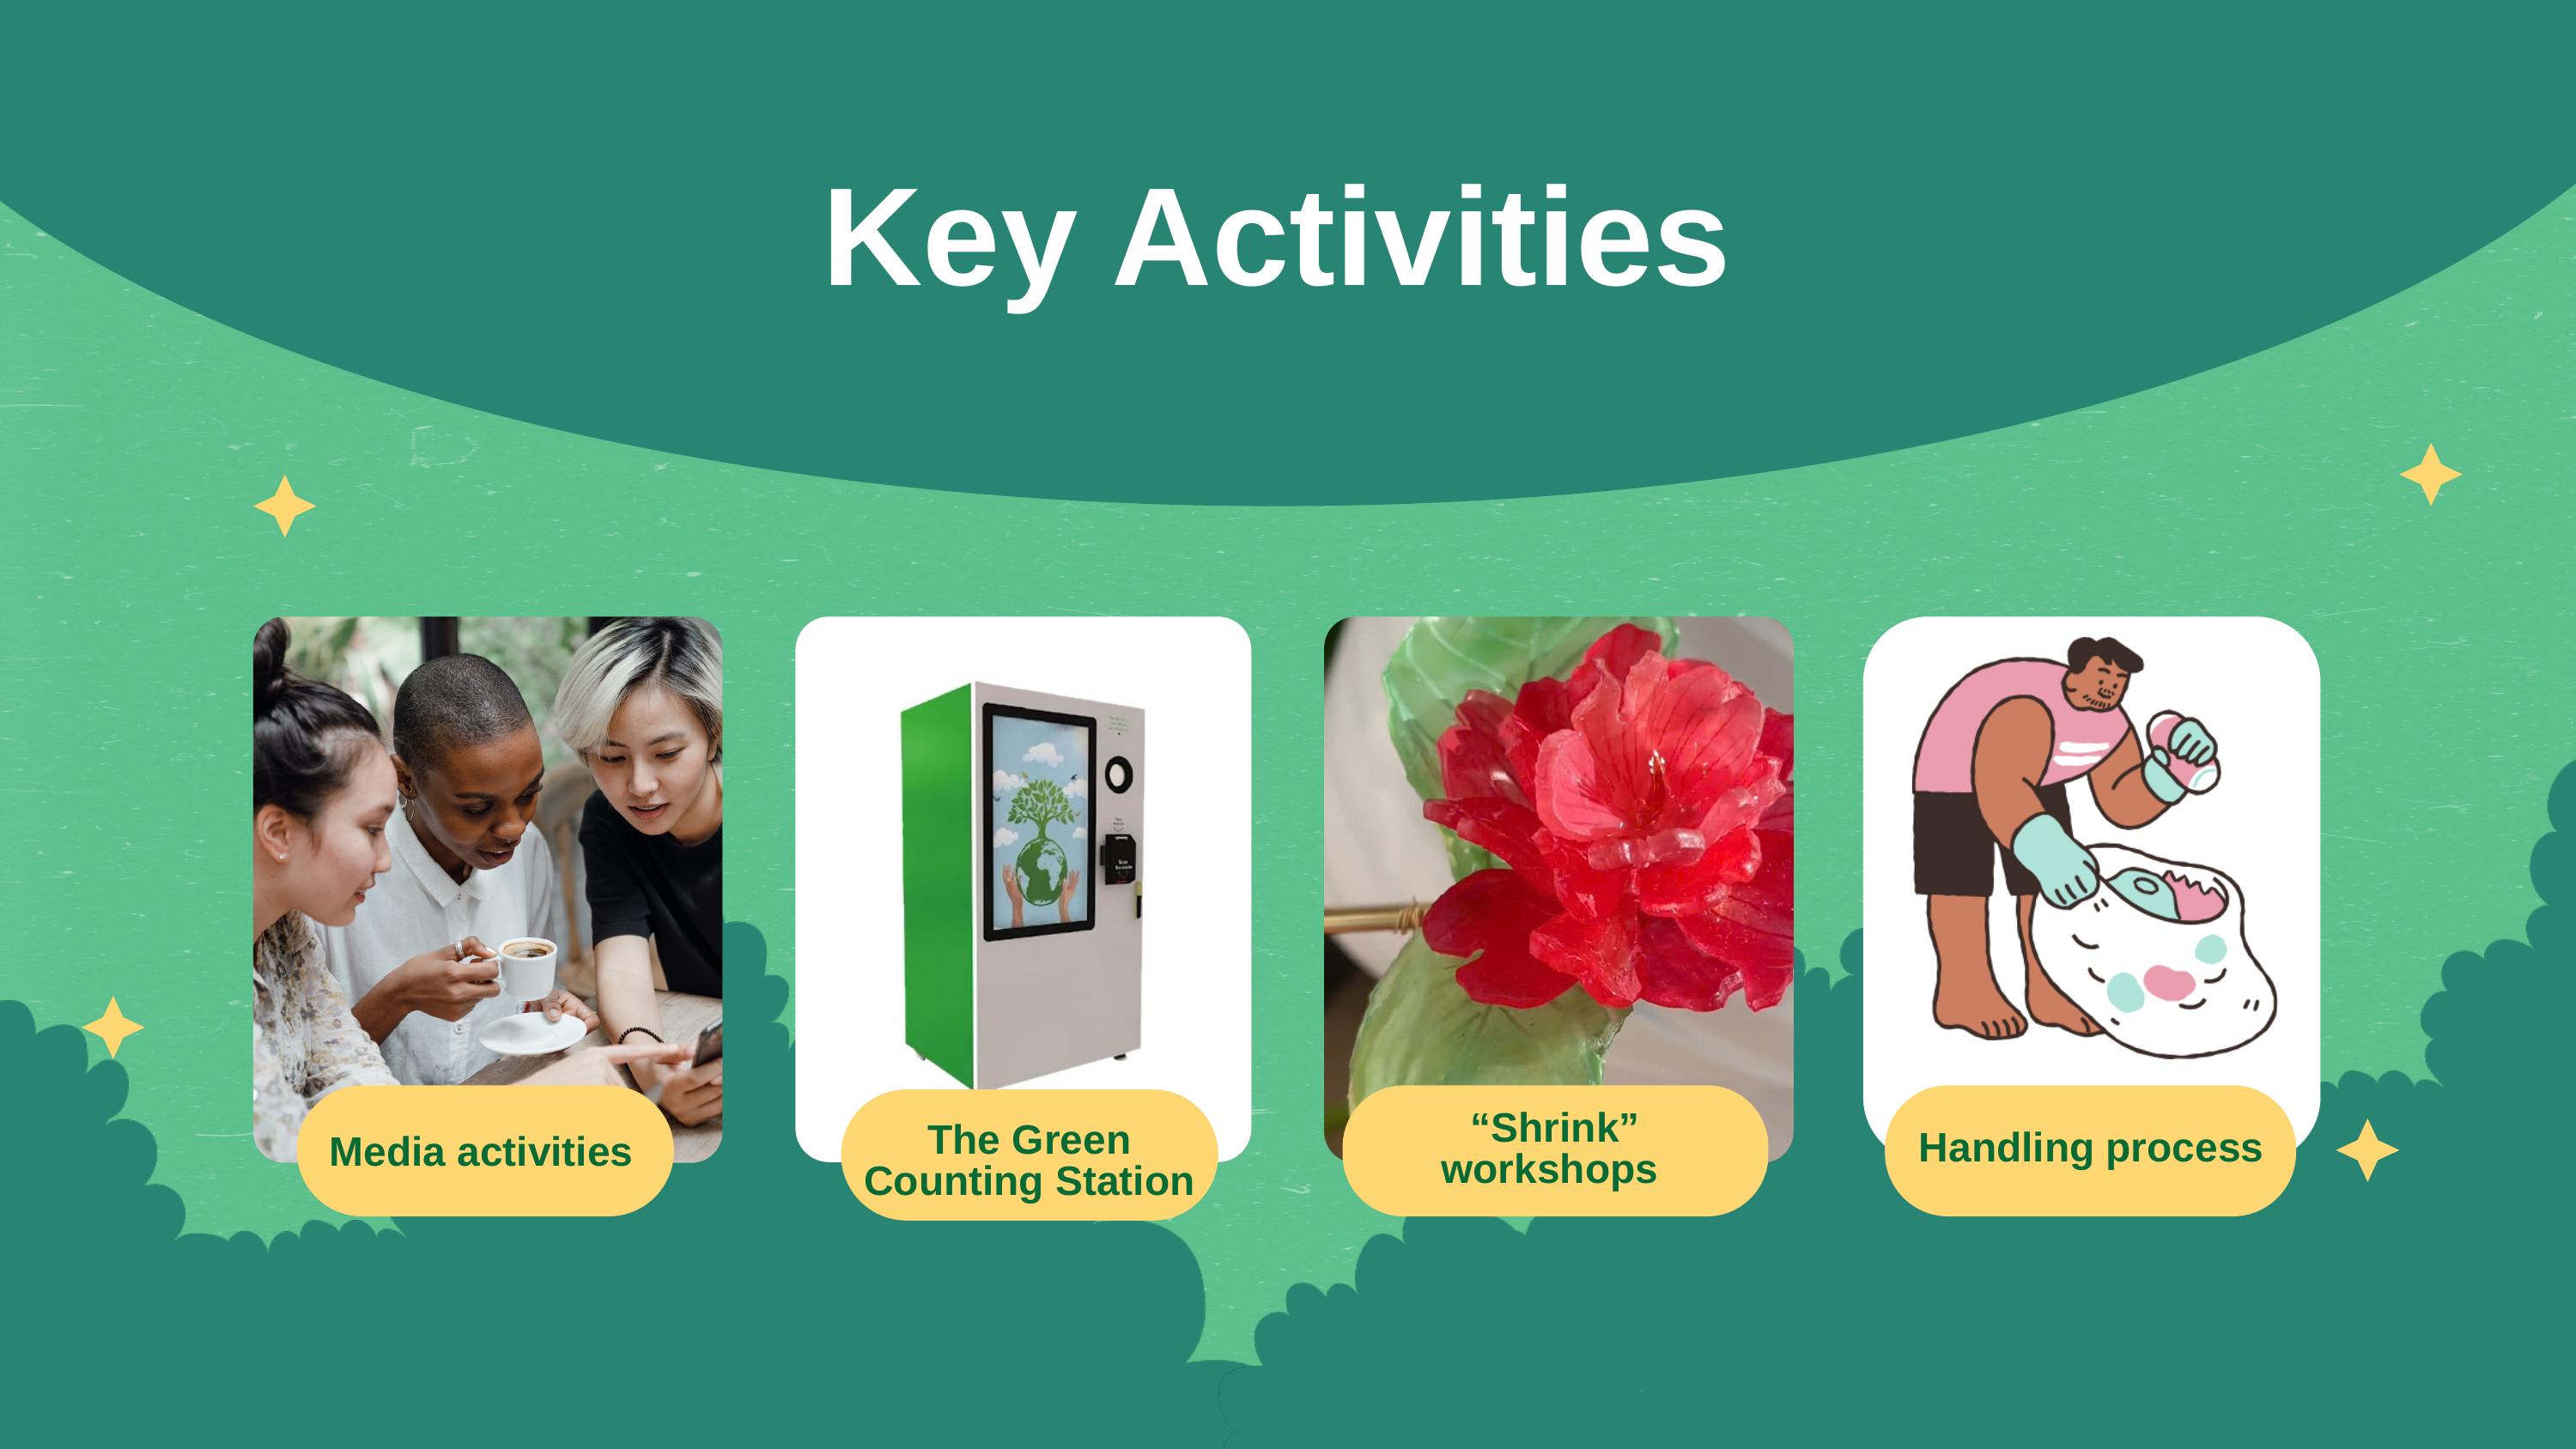

Key Activities

“Shrink” workshops

The Green Counting Station
Handling process
Media activities